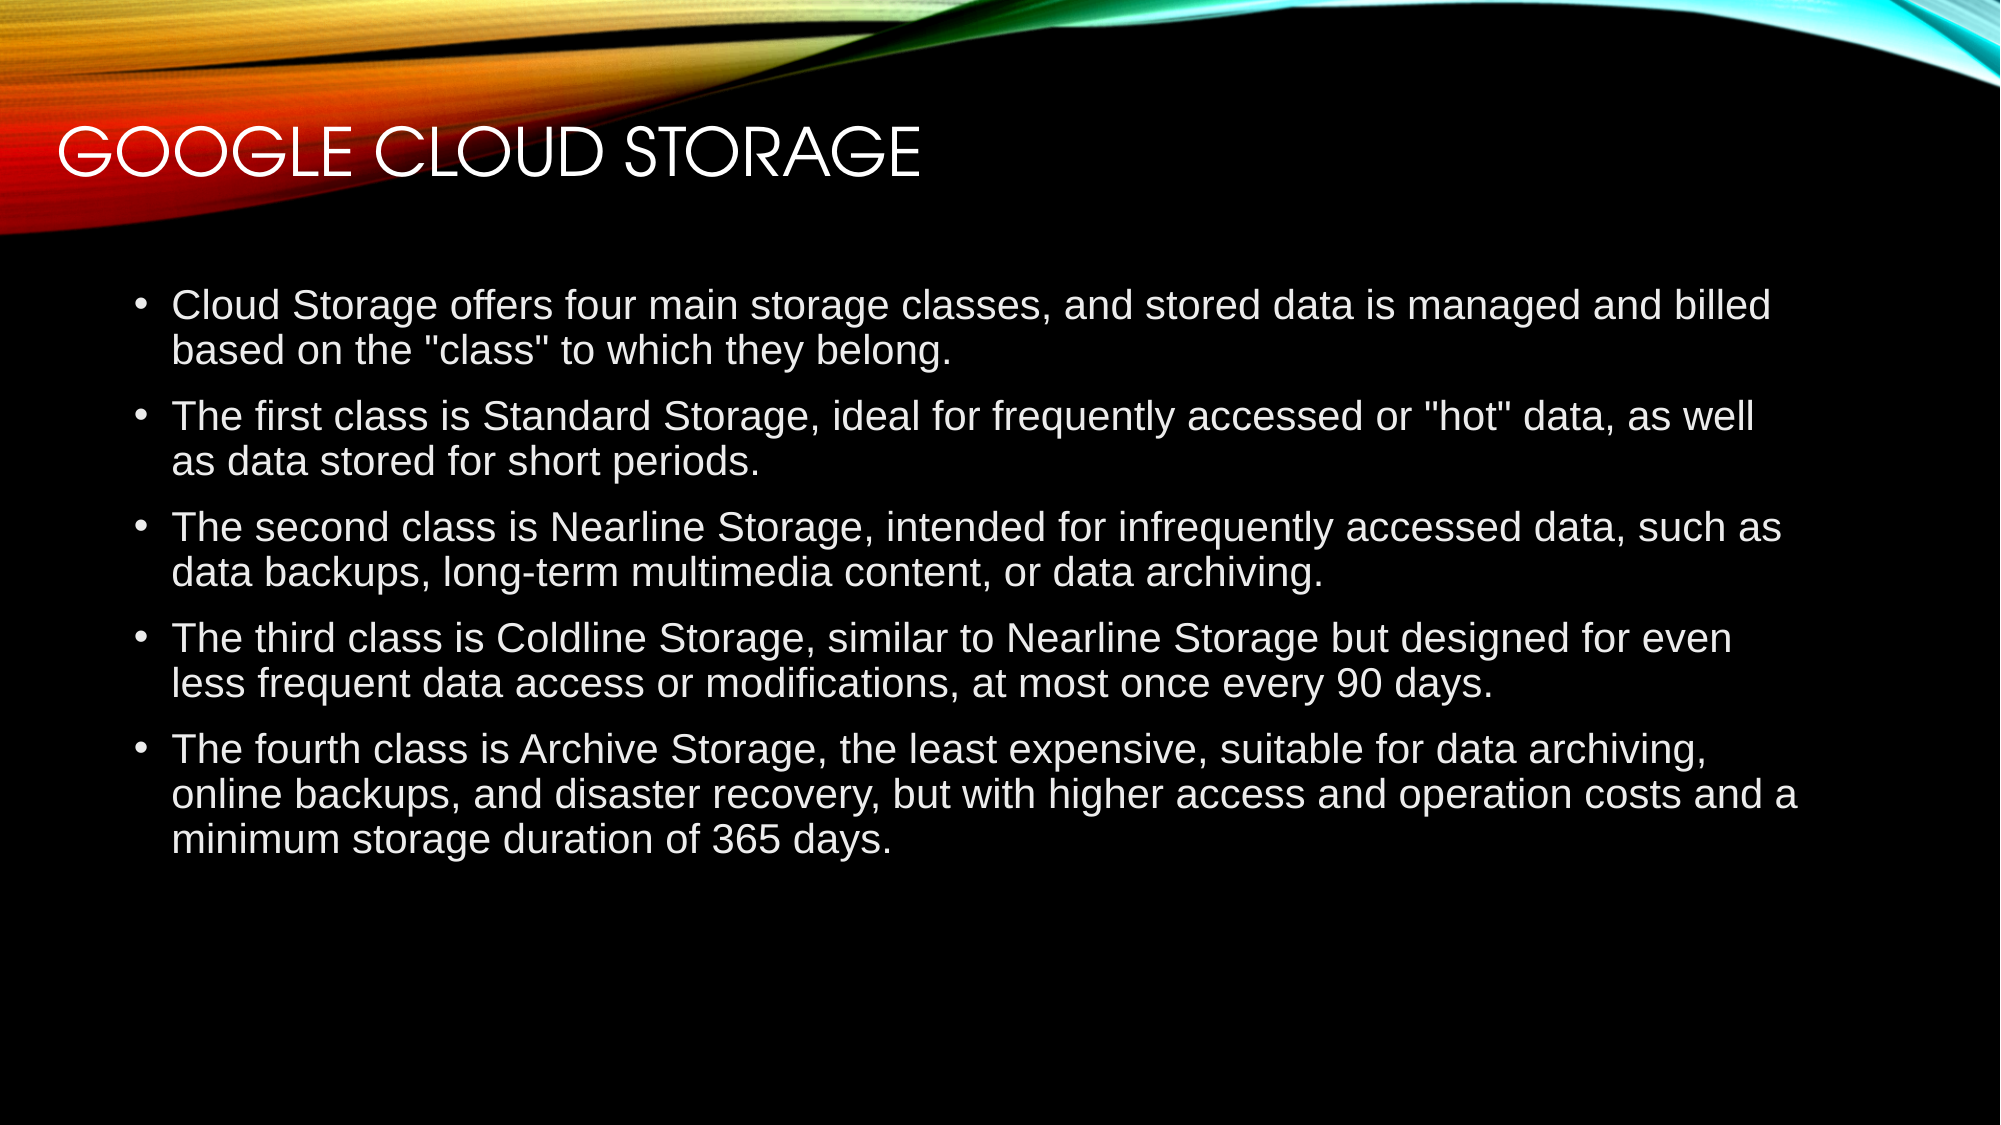

# Google cloud storage

Cloud Storage offers four main storage classes, and stored data is managed and billed based on the "class" to which they belong.
The first class is Standard Storage, ideal for frequently accessed or "hot" data, as well as data stored for short periods.
The second class is Nearline Storage, intended for infrequently accessed data, such as data backups, long-term multimedia content, or data archiving.
The third class is Coldline Storage, similar to Nearline Storage but designed for even less frequent data access or modifications, at most once every 90 days.
The fourth class is Archive Storage, the least expensive, suitable for data archiving, online backups, and disaster recovery, but with higher access and operation costs and a minimum storage duration of 365 days.